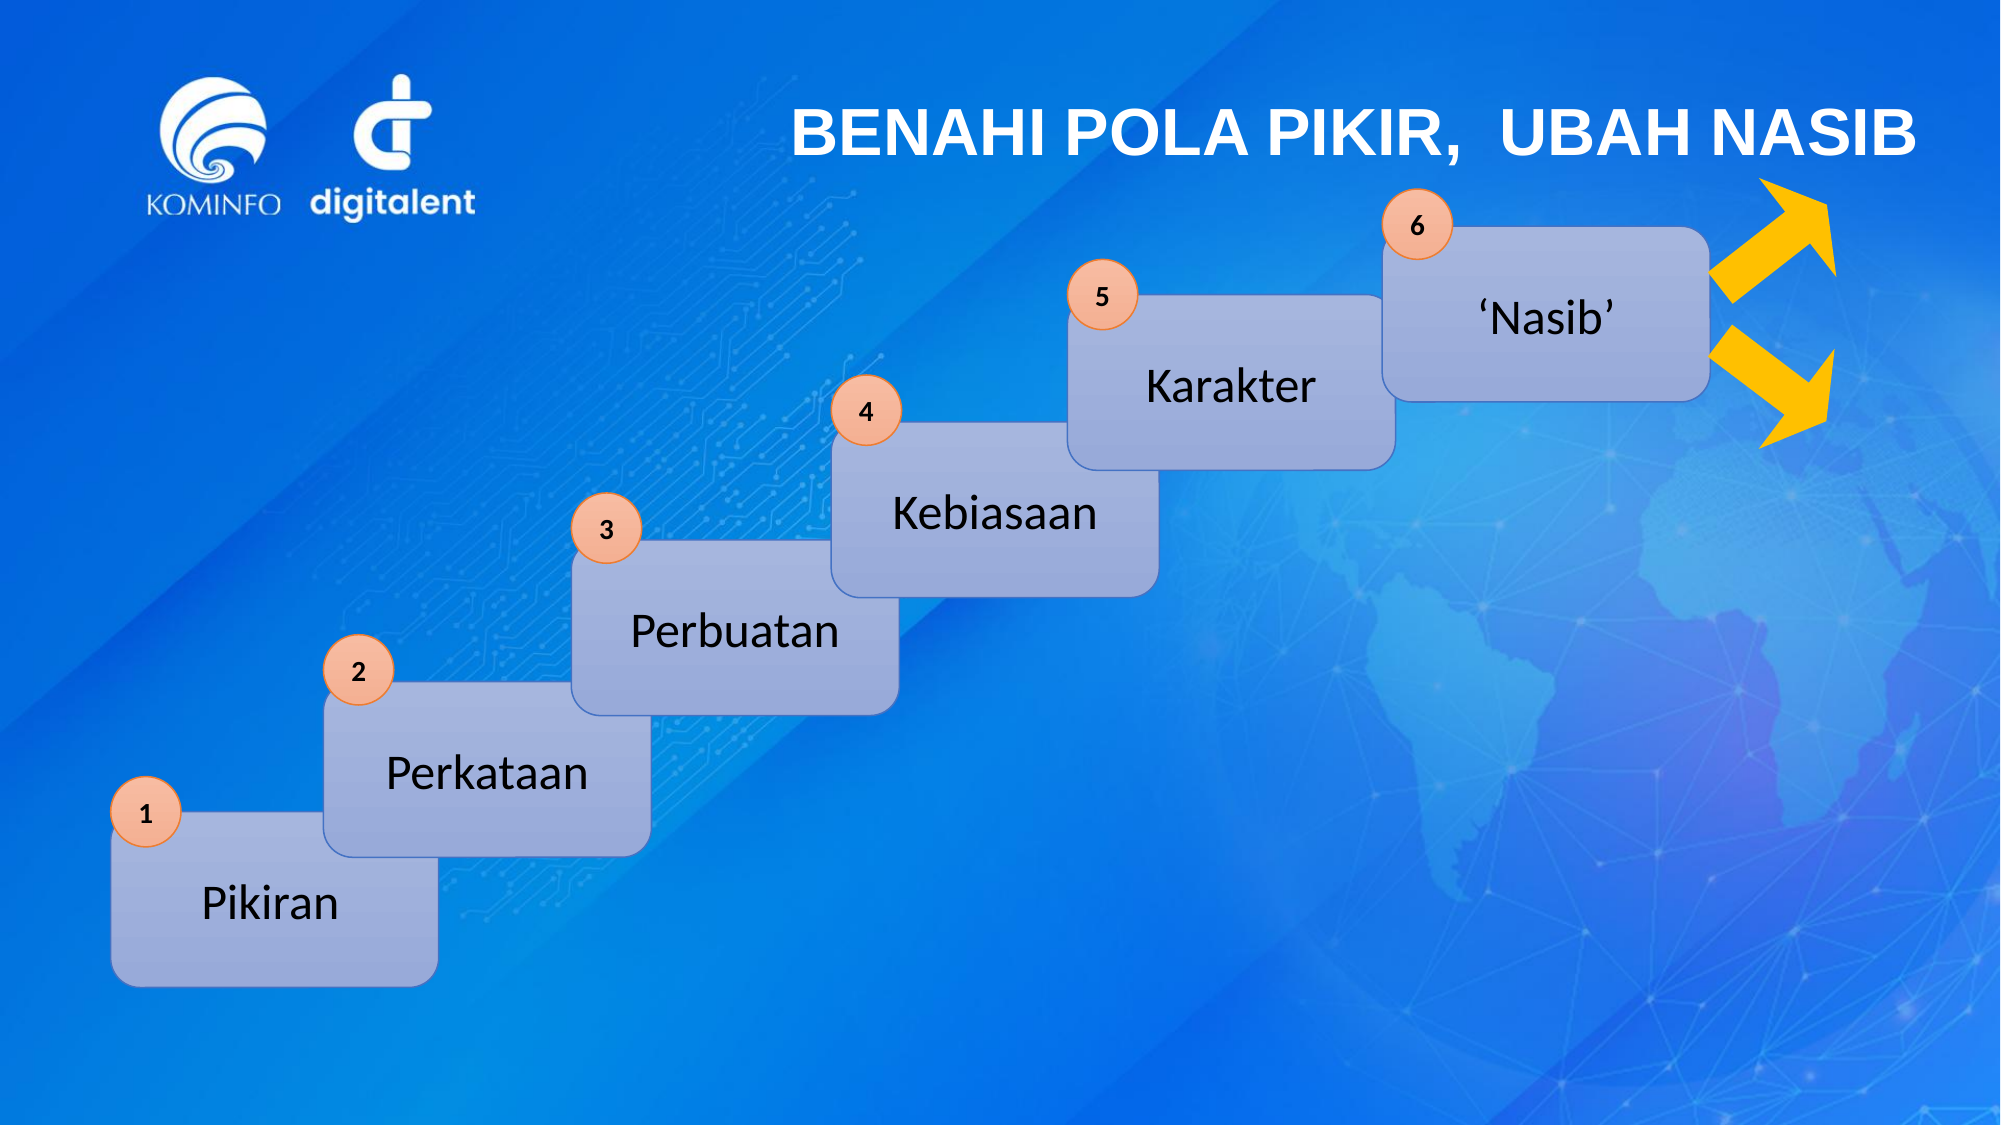

BENAHI POLA PIKIR,  UBAH NASIB

6
‘Nasib’
5
Karakter

4
Kebiasaan
3
Perbuatan
2
Perkataan
1
Pikiran